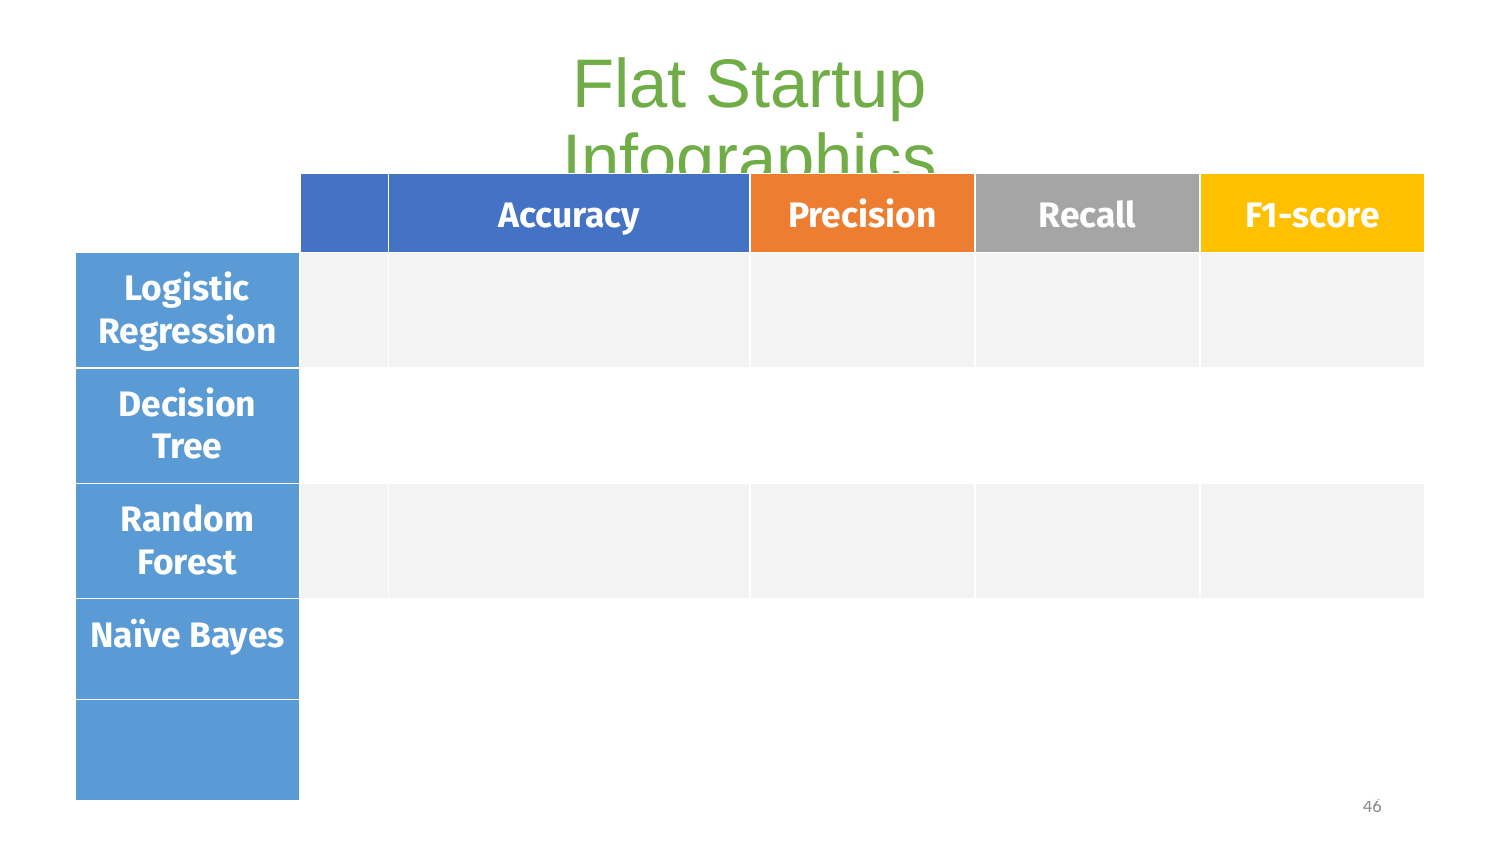

# Flat Startup Infographics
|  |  | Accuracy | Precision | Recall | F1-score |
| --- | --- | --- | --- | --- | --- |
| Logistic Regression |  |  |  |  |  |
| Decision Tree |  |  |  |  |  |
| Random Forest |  |  |  |  |  |
| Naïve Bayes |  |  |  |  |  |
|  |  |  |  |  |  |
JUPITER
VENUS
NEPTUNE
MARS
46